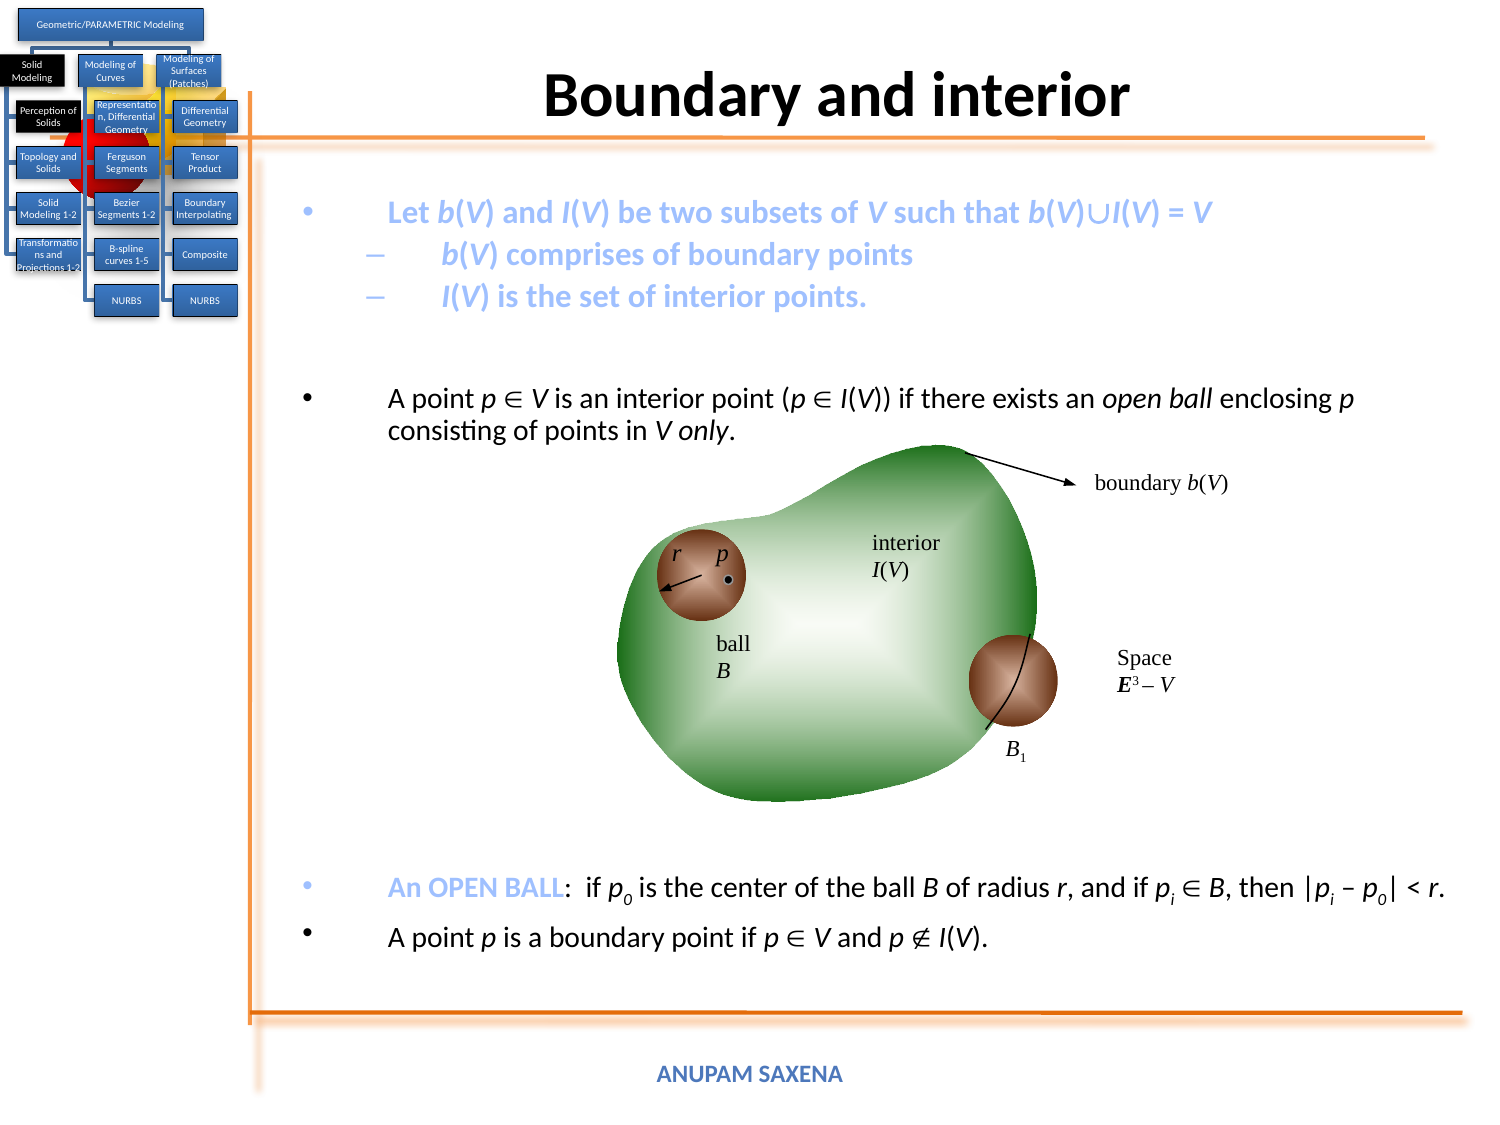

# Boundary and interior
Let b(V) and I(V) be two subsets of V such that b(V)∪I(V) = V
b(V) comprises of boundary points
I(V) is the set of interior points.

A point p ∈ V is an interior point (p ∈ I(V)) if there exists an open ball enclosing p consisting of points in V only.

An OPEN BALL:  if p0 is the center of the ball B of radius r, and if pi ∈ B, then |pi – p0| < r.
A point p is a boundary point if p ∈ V and p ∉ I(V).
Geometric/PARAMETRIC Modeling
Solid Modeling
Perception of Solids
Topology and Solids
Solid Modeling 1-2
Transformations and Projections 1-2
Modeling of Curves
Representation, Differential Geometry
Ferguson Segments
Bezier Segments 1-2
B-spline curves 1-5
NURBS
Modeling of Surfaces (Patches)
Differential Geometry
Tensor Product
Boundary Interpolating
Composite
NURBS

interior
I(V)

r

ball
B

boundary b(V)

Space
E3 – V
B1
p

Anupam Saxena